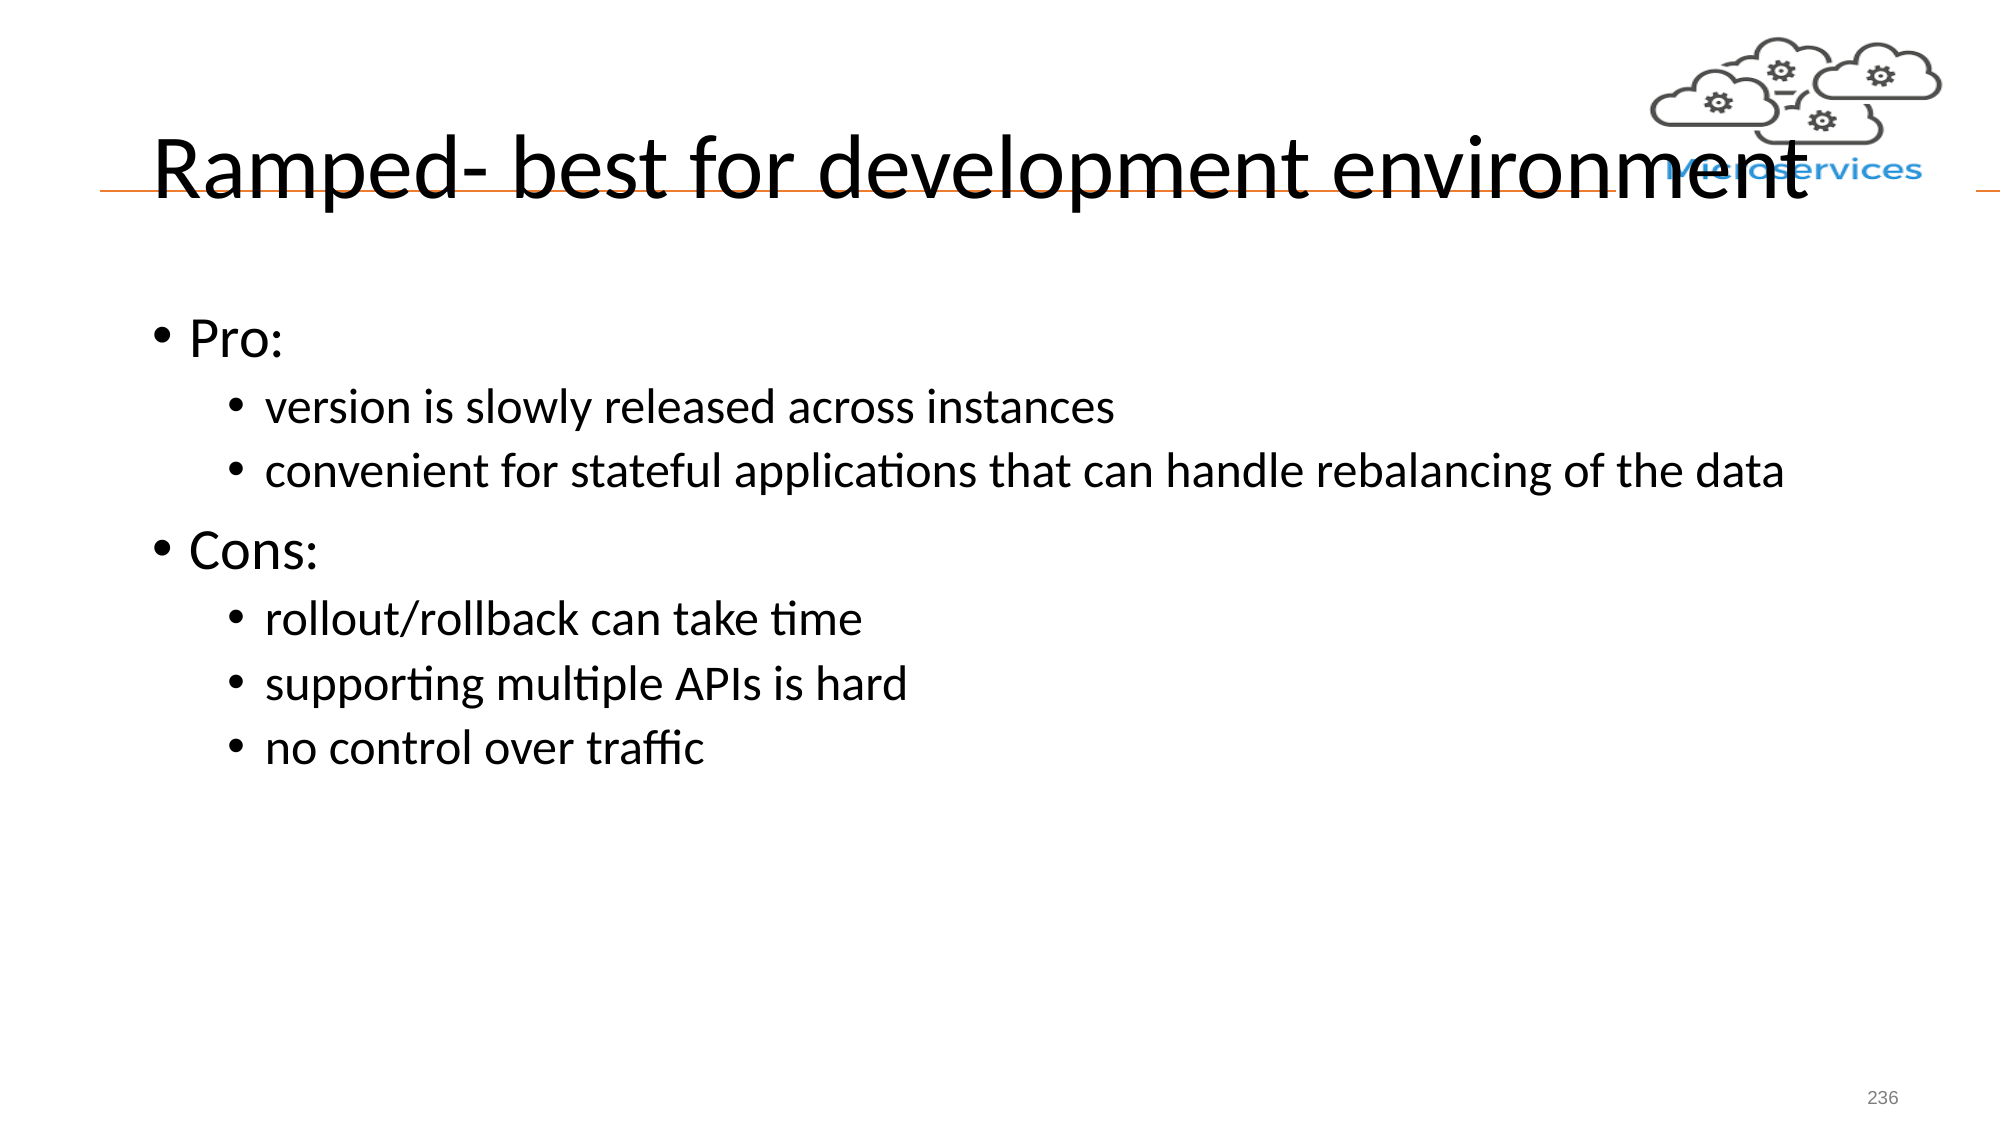

# Ramped- best for development environment
Pro:
version is slowly released across instances
convenient for stateful applications that can handle rebalancing of the data
Cons:
rollout/rollback can take time
supporting multiple APIs is hard
no control over traffic